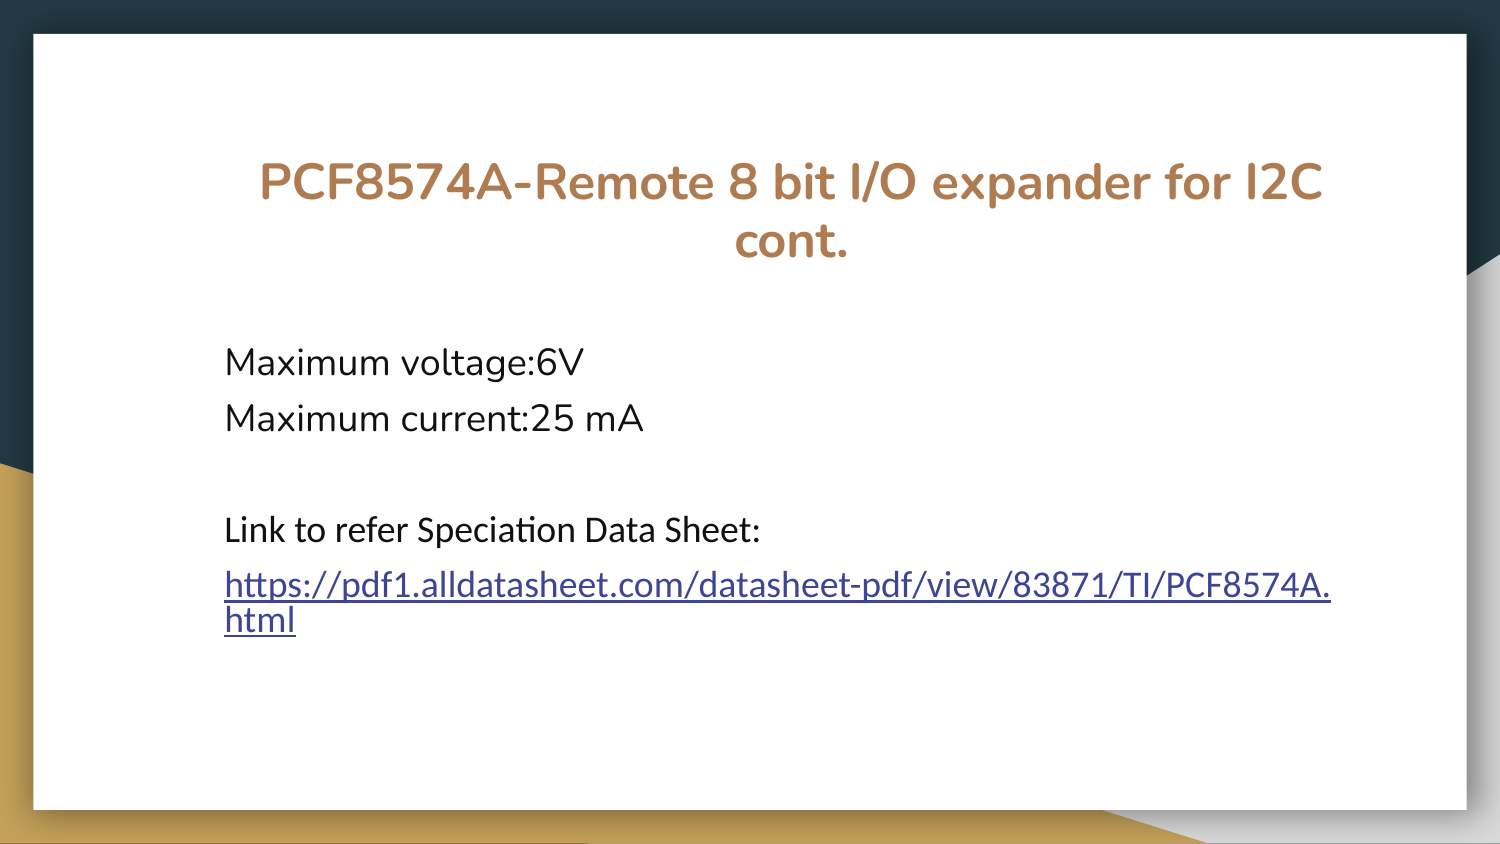

# PCF8574A-Remote 8 bit I/O expander for I2C cont.
Maximum voltage:6V
Maximum current:25 mA

Link to refer Speciation Data Sheet:
https://pdf1.alldatasheet.com/datasheet-pdf/view/83871/TI/PCF8574A.html